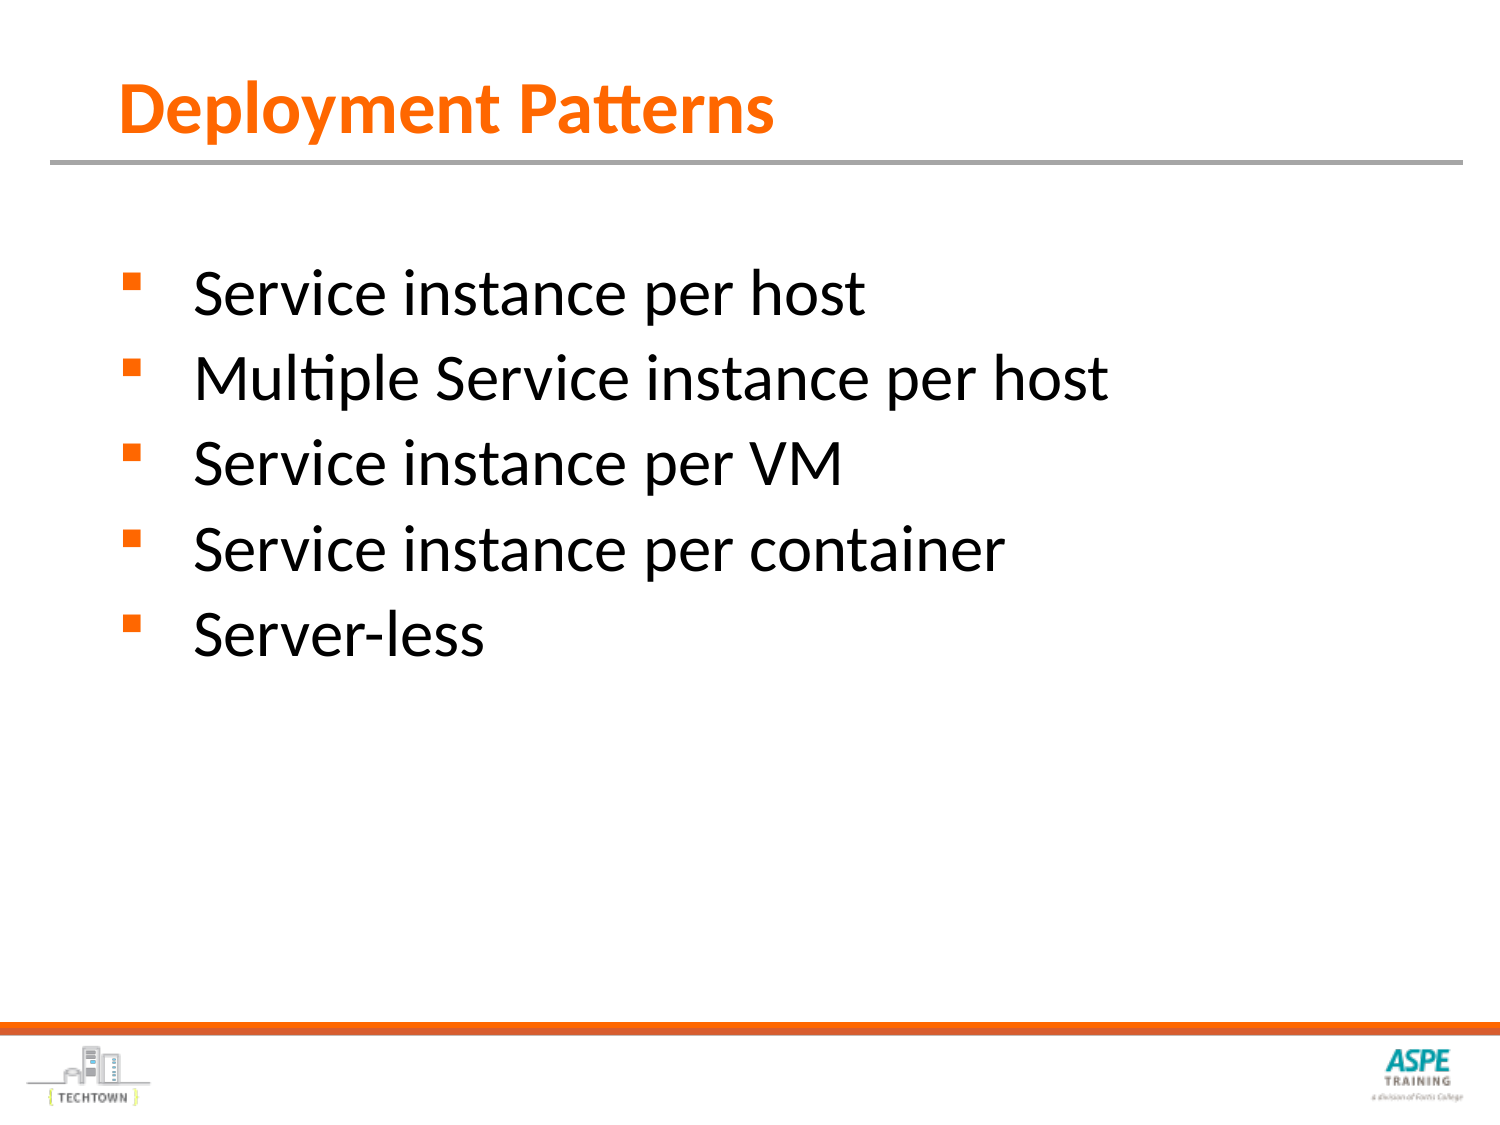

# Deployment Patterns
Service instance per host
Multiple Service instance per host
Service instance per VM
Service instance per container
Server-less